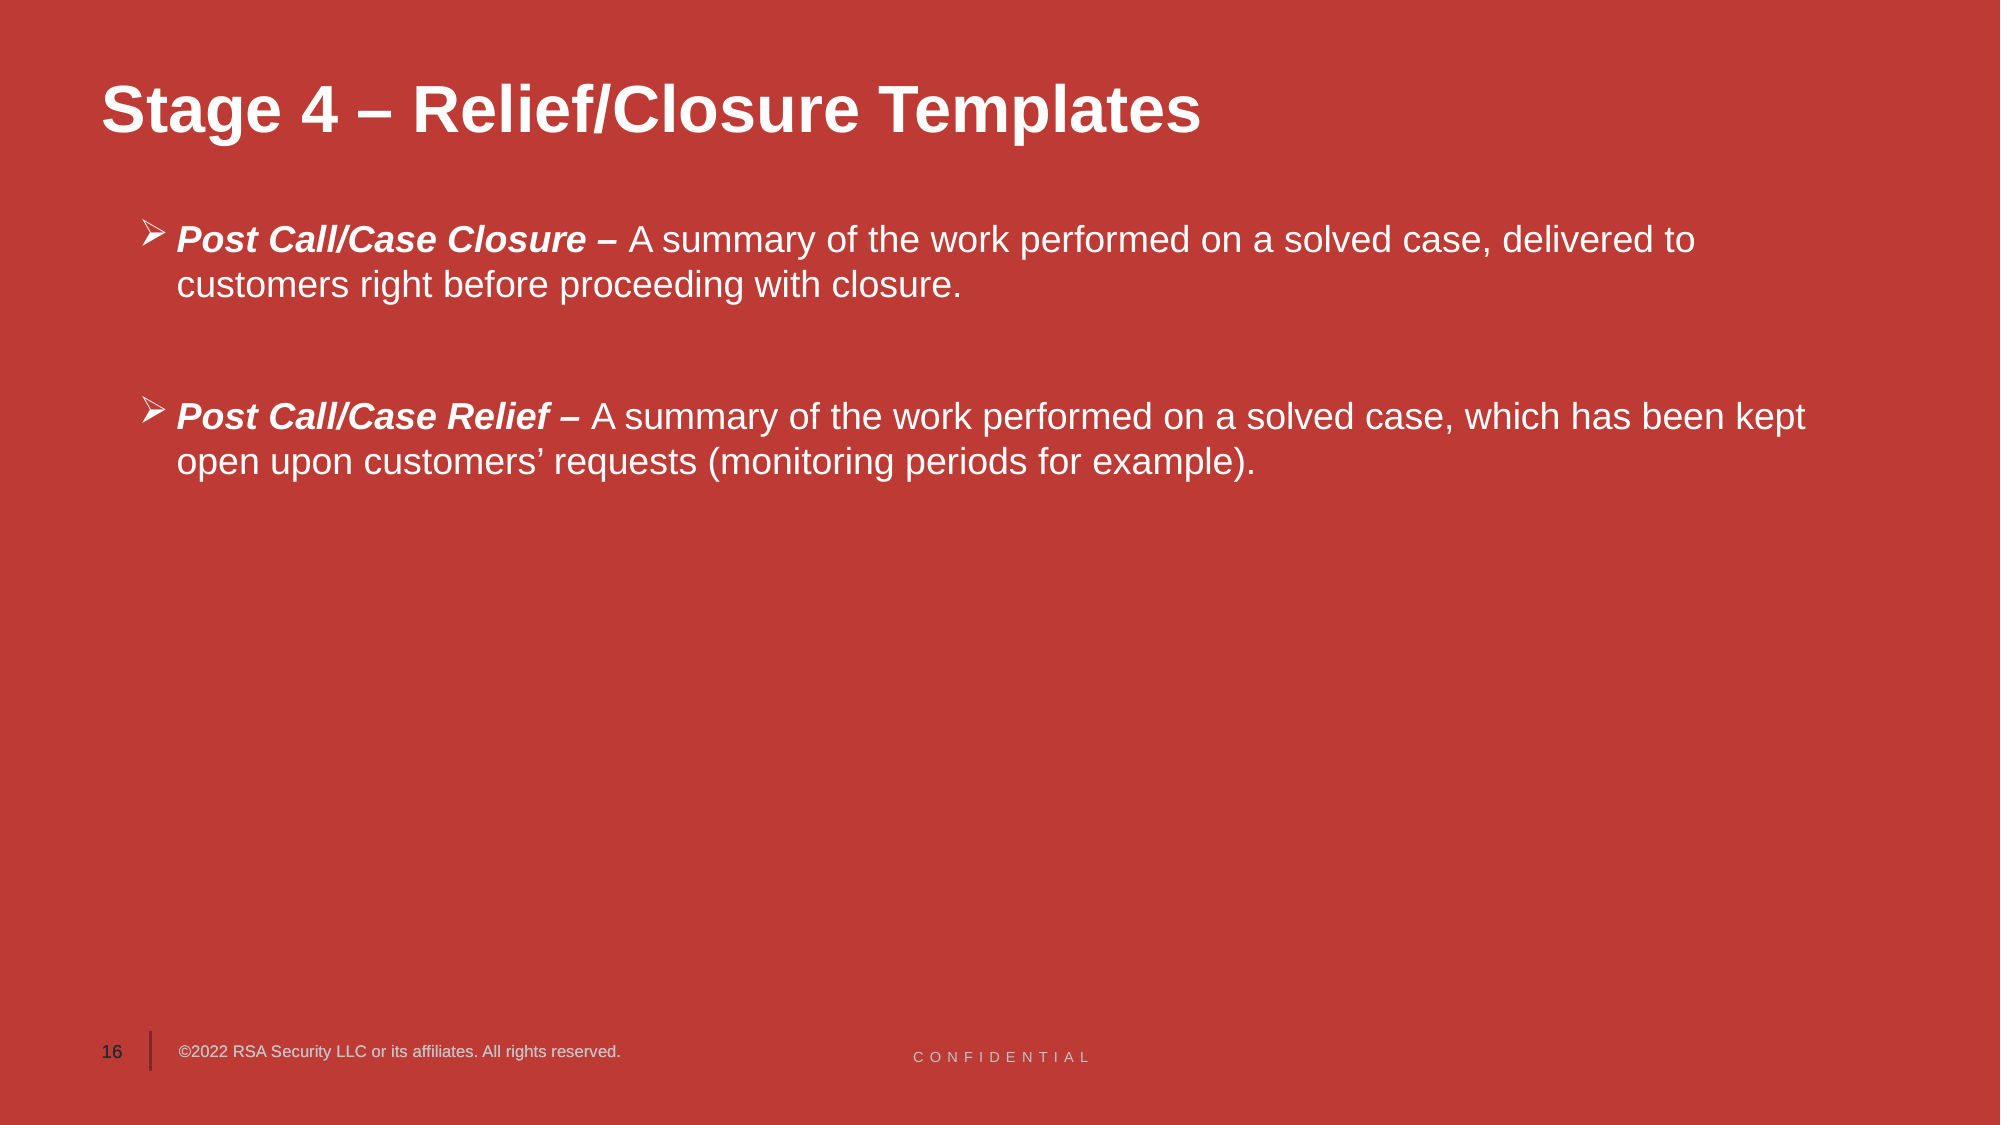

# Stage 4 – Relief/Closure Templates
Post Call/Case Closure – A summary of the work performed on a solved case, delivered to customers right before proceeding with closure.

Post Call/Case Relief – A summary of the work performed on a solved case, which has been kept open upon customers’ requests (monitoring periods for example).

CONFIDENTIAL